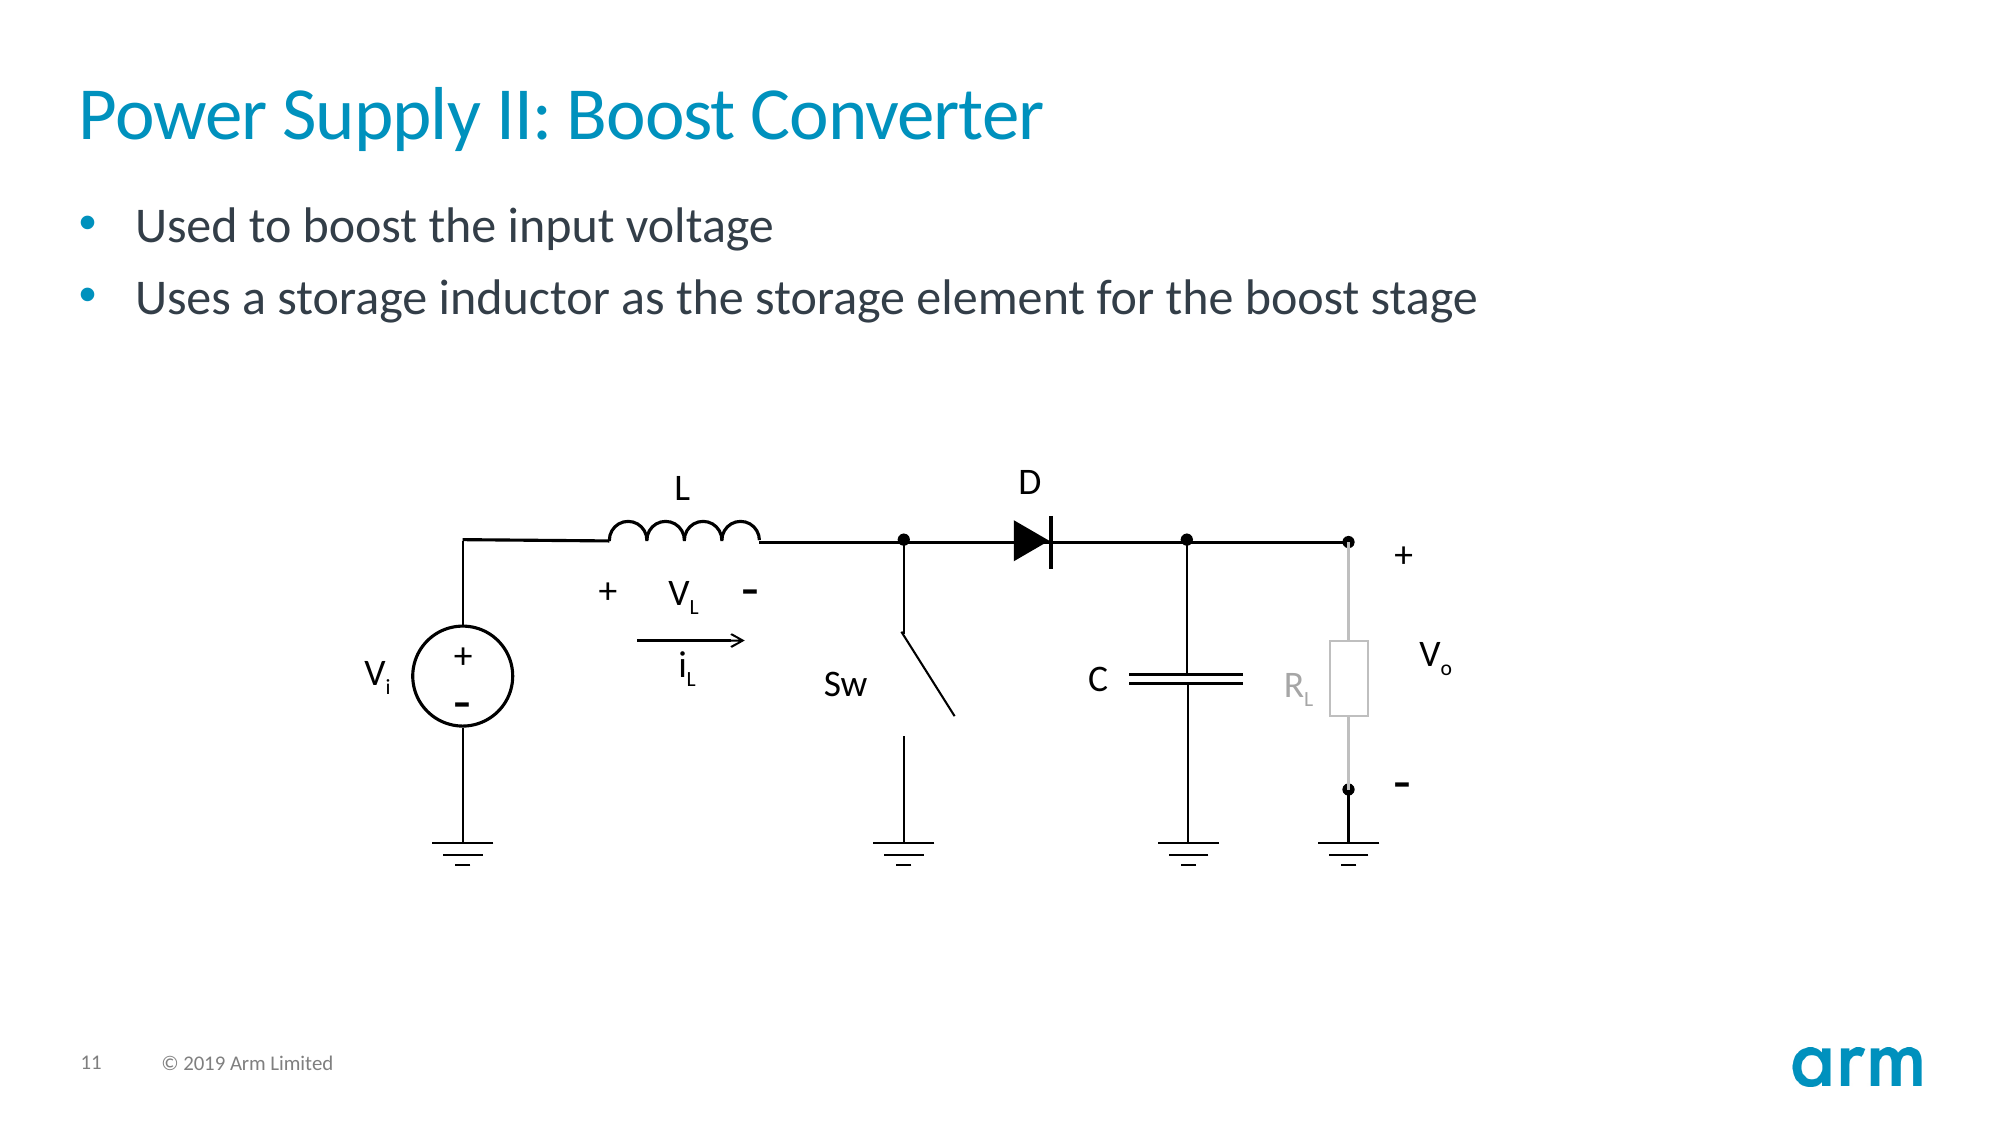

# Power Supply II: Boost Converter
Used to boost the input voltage
Uses a storage inductor as the storage element for the boost stage
D
L

+
-
+
VL
Vo
+

Vi

C
Sw
-
-
iL
RL